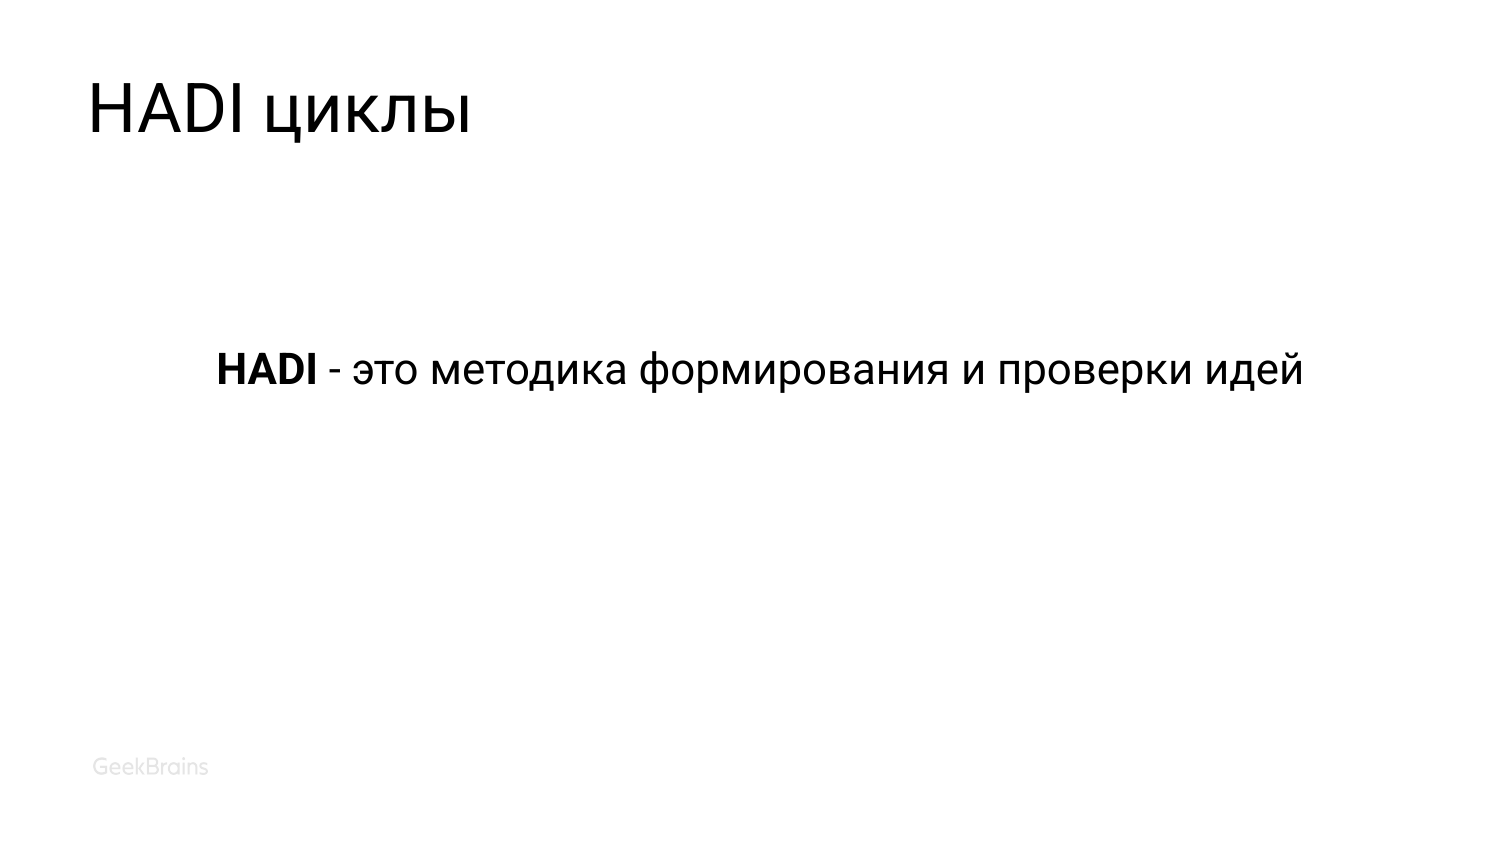

# HADI циклы
 HADI - это методика формирования и проверки идей